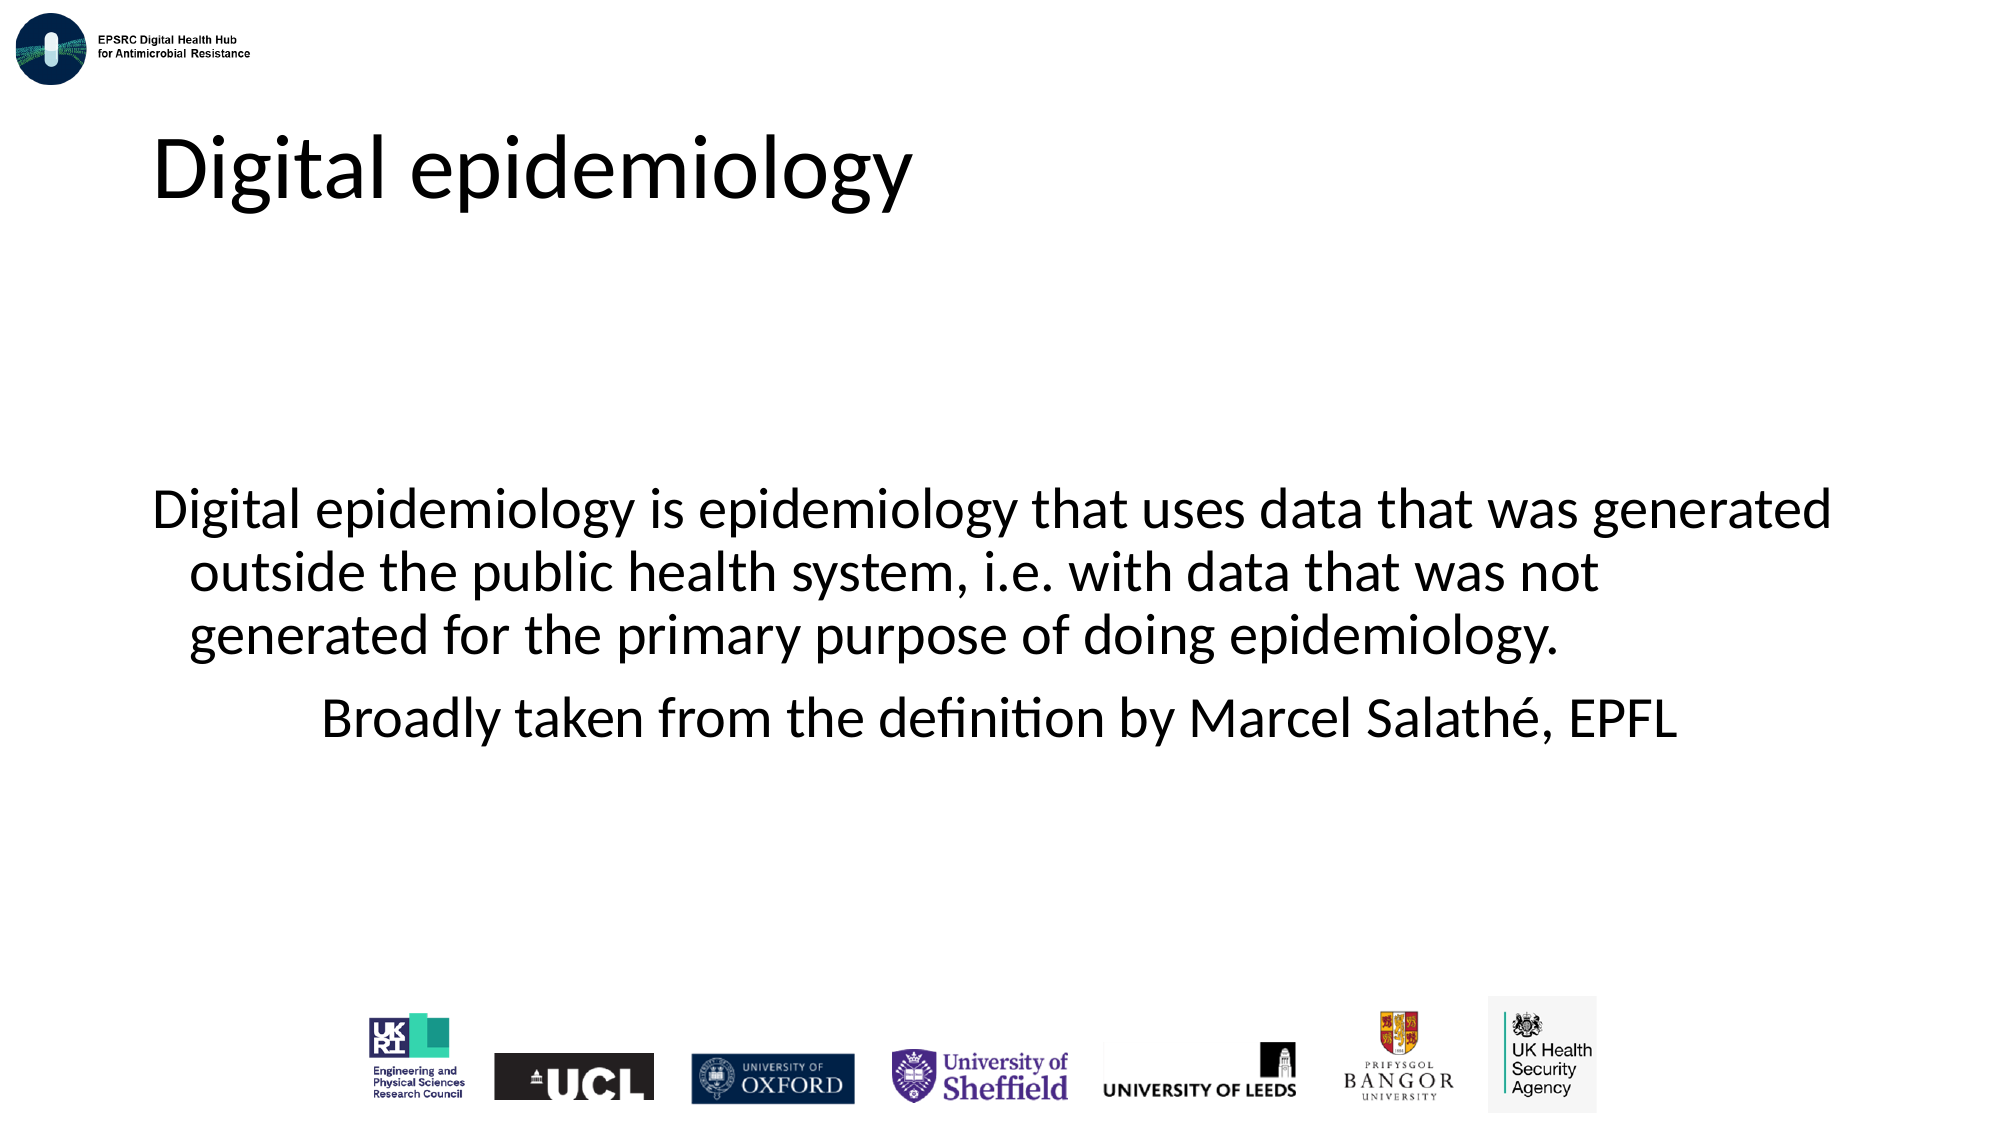

# Digital epidemiology
Digital epidemiology is epidemiology that uses data that was generated outside the public health system, i.e. with data that was not generated for the primary purpose of doing epidemiology.
Broadly taken from the definition by Marcel Salathé, EPFL